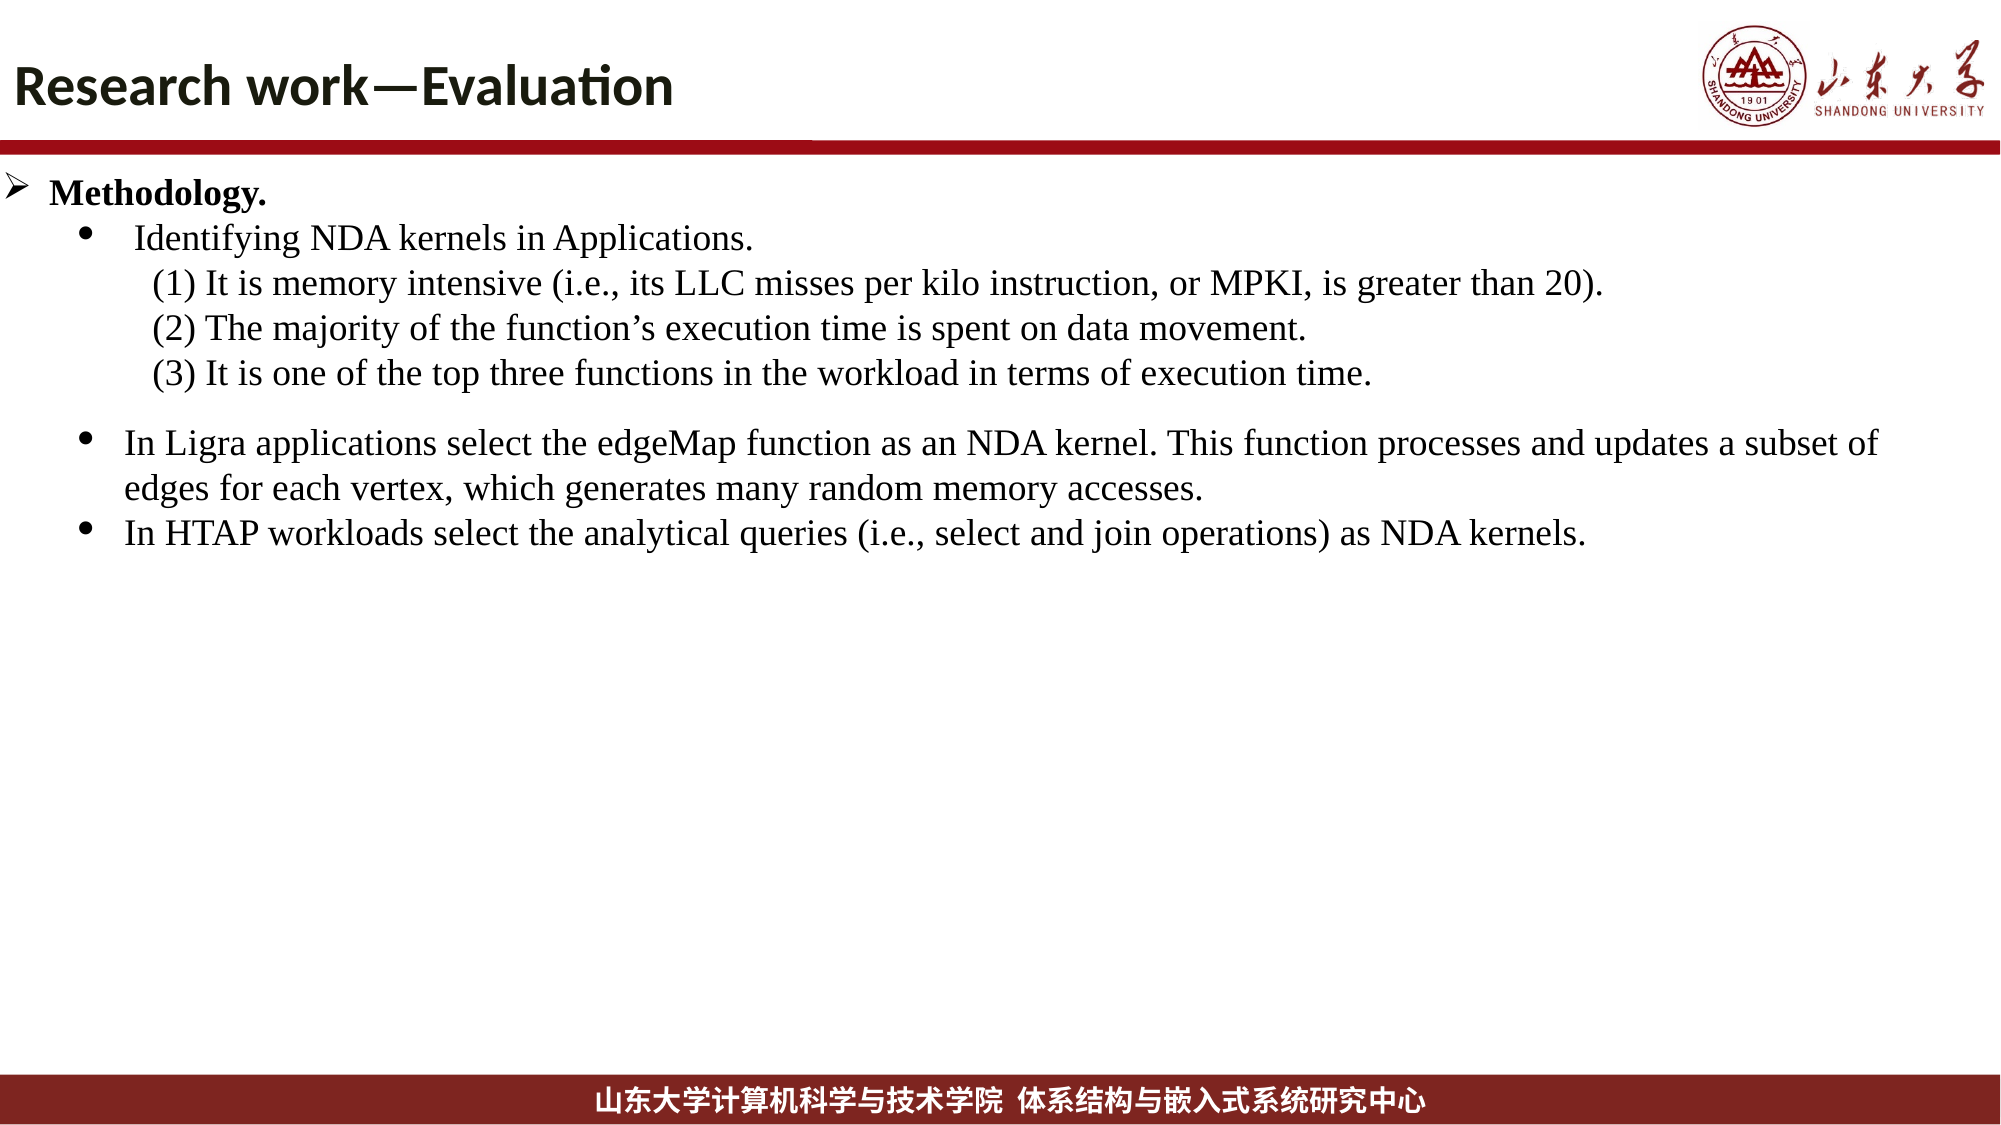

# Research work—Evaluation
Methodology.
 Identifying NDA kernels in Applications.
(1) It is memory intensive (i.e., its LLC misses per kilo instruction, or MPKI, is greater than 20).
(2) The majority of the function’s execution time is spent on data movement.
(3) It is one of the top three functions in the workload in terms of execution time.
In Ligra applications select the edgeMap function as an NDA kernel. This function processes and updates a subset of edges for each vertex, which generates many random memory accesses.
In HTAP workloads select the analytical queries (i.e., select and join operations) as NDA kernels.